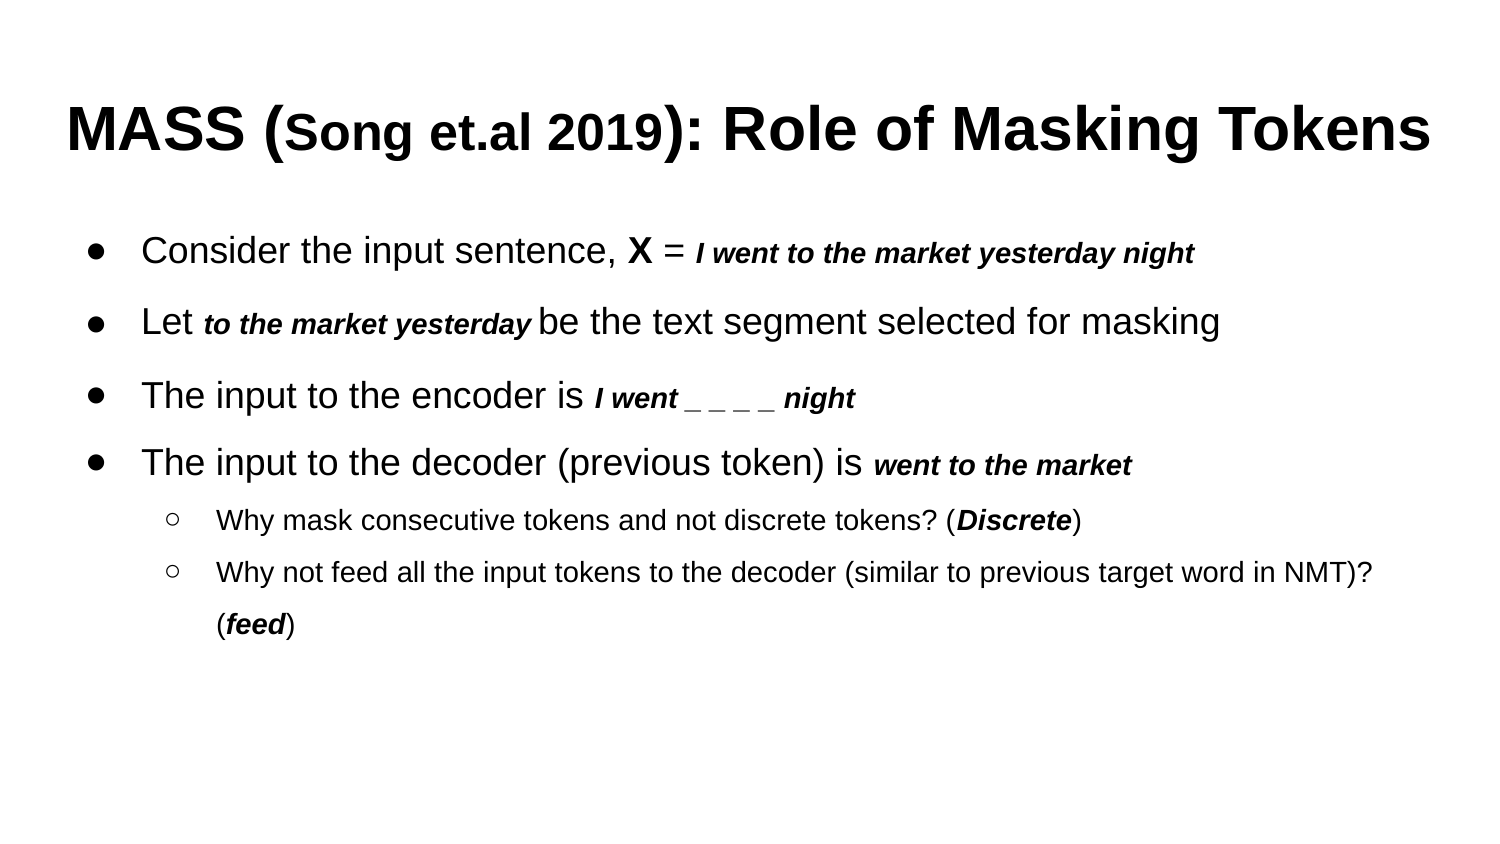

# MASS (Song et.al 2019): Role of Masking Tokens
Consider the input sentence, X = I went to the market yesterday night
Let to the market yesterday be the text segment selected for masking
The input to the encoder is I went _ _ _ _ night
The input to the decoder (previous token) is went to the market
Why mask consecutive tokens and not discrete tokens? (Discrete)
Why not feed all the input tokens to the decoder (similar to previous target word in NMT)? (feed)